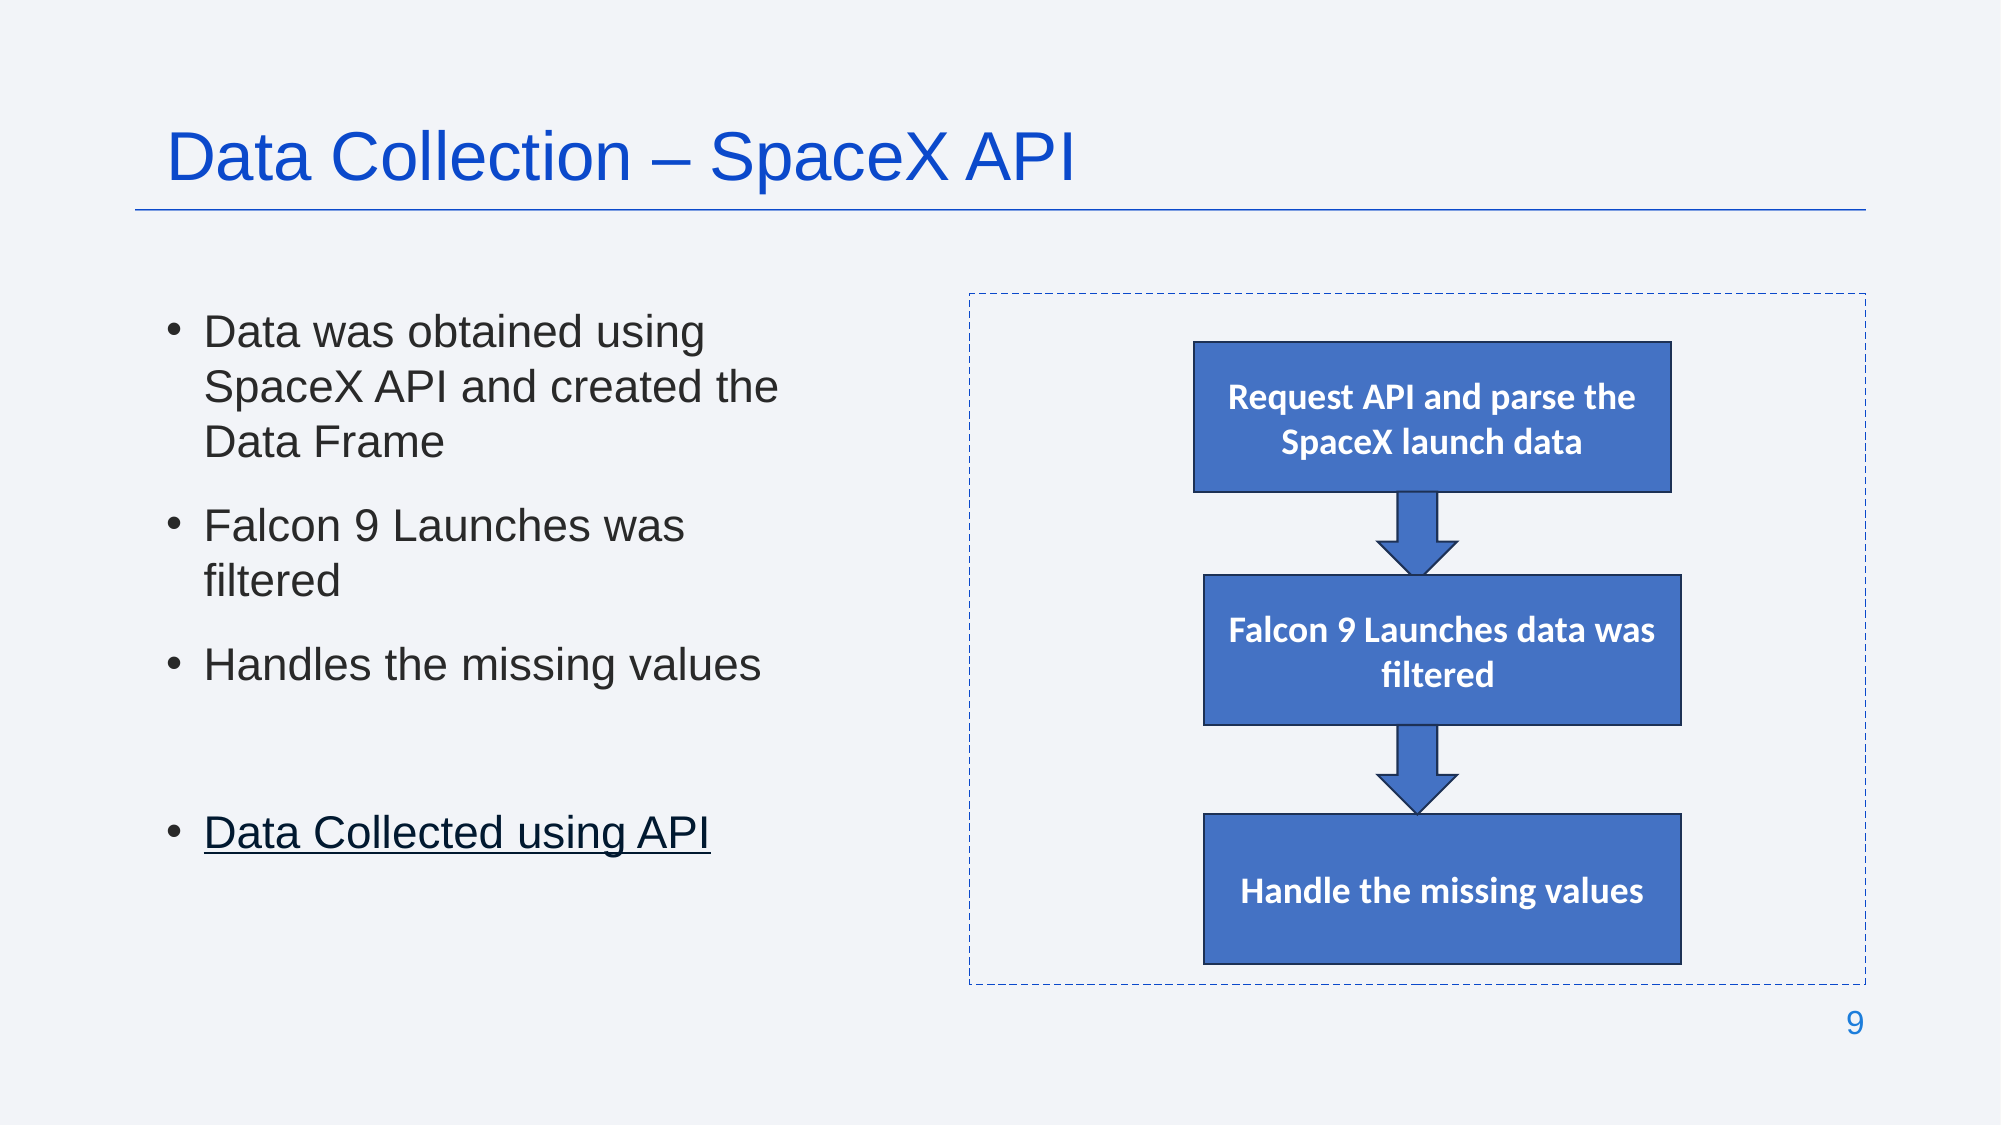

Data Collection – SpaceX API
Data was obtained using SpaceX API and created the Data Frame
Falcon 9 Launches was filtered
Handles the missing values

Data Collected using API

Request API and parse the SpaceX launch data

Falcon 9 Launches data was filtered

Handle the missing values
9